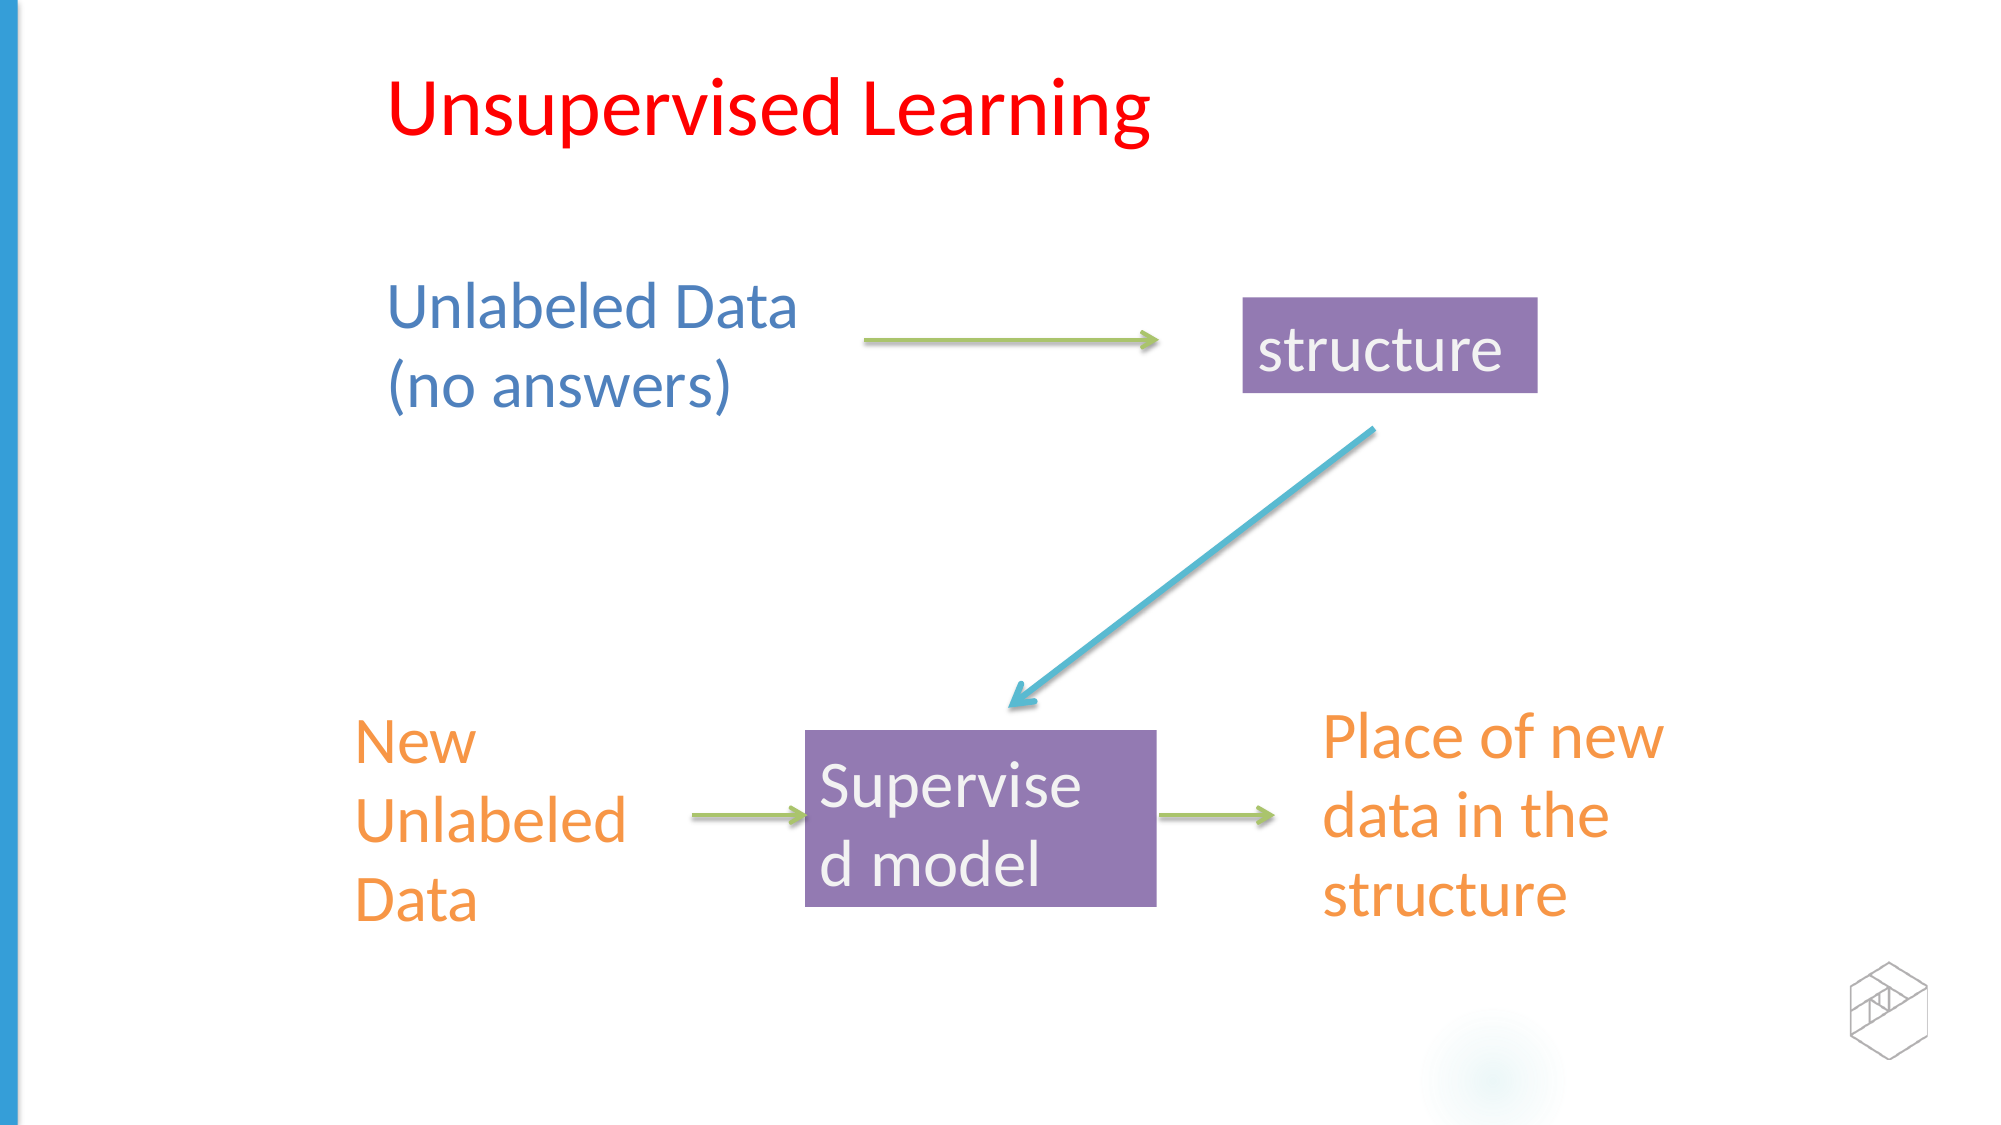

Unsupervised Learning
Unlabeled Data (no answers)

structure

Place of new data in the structure
New Unlabeled Data

Supervised model